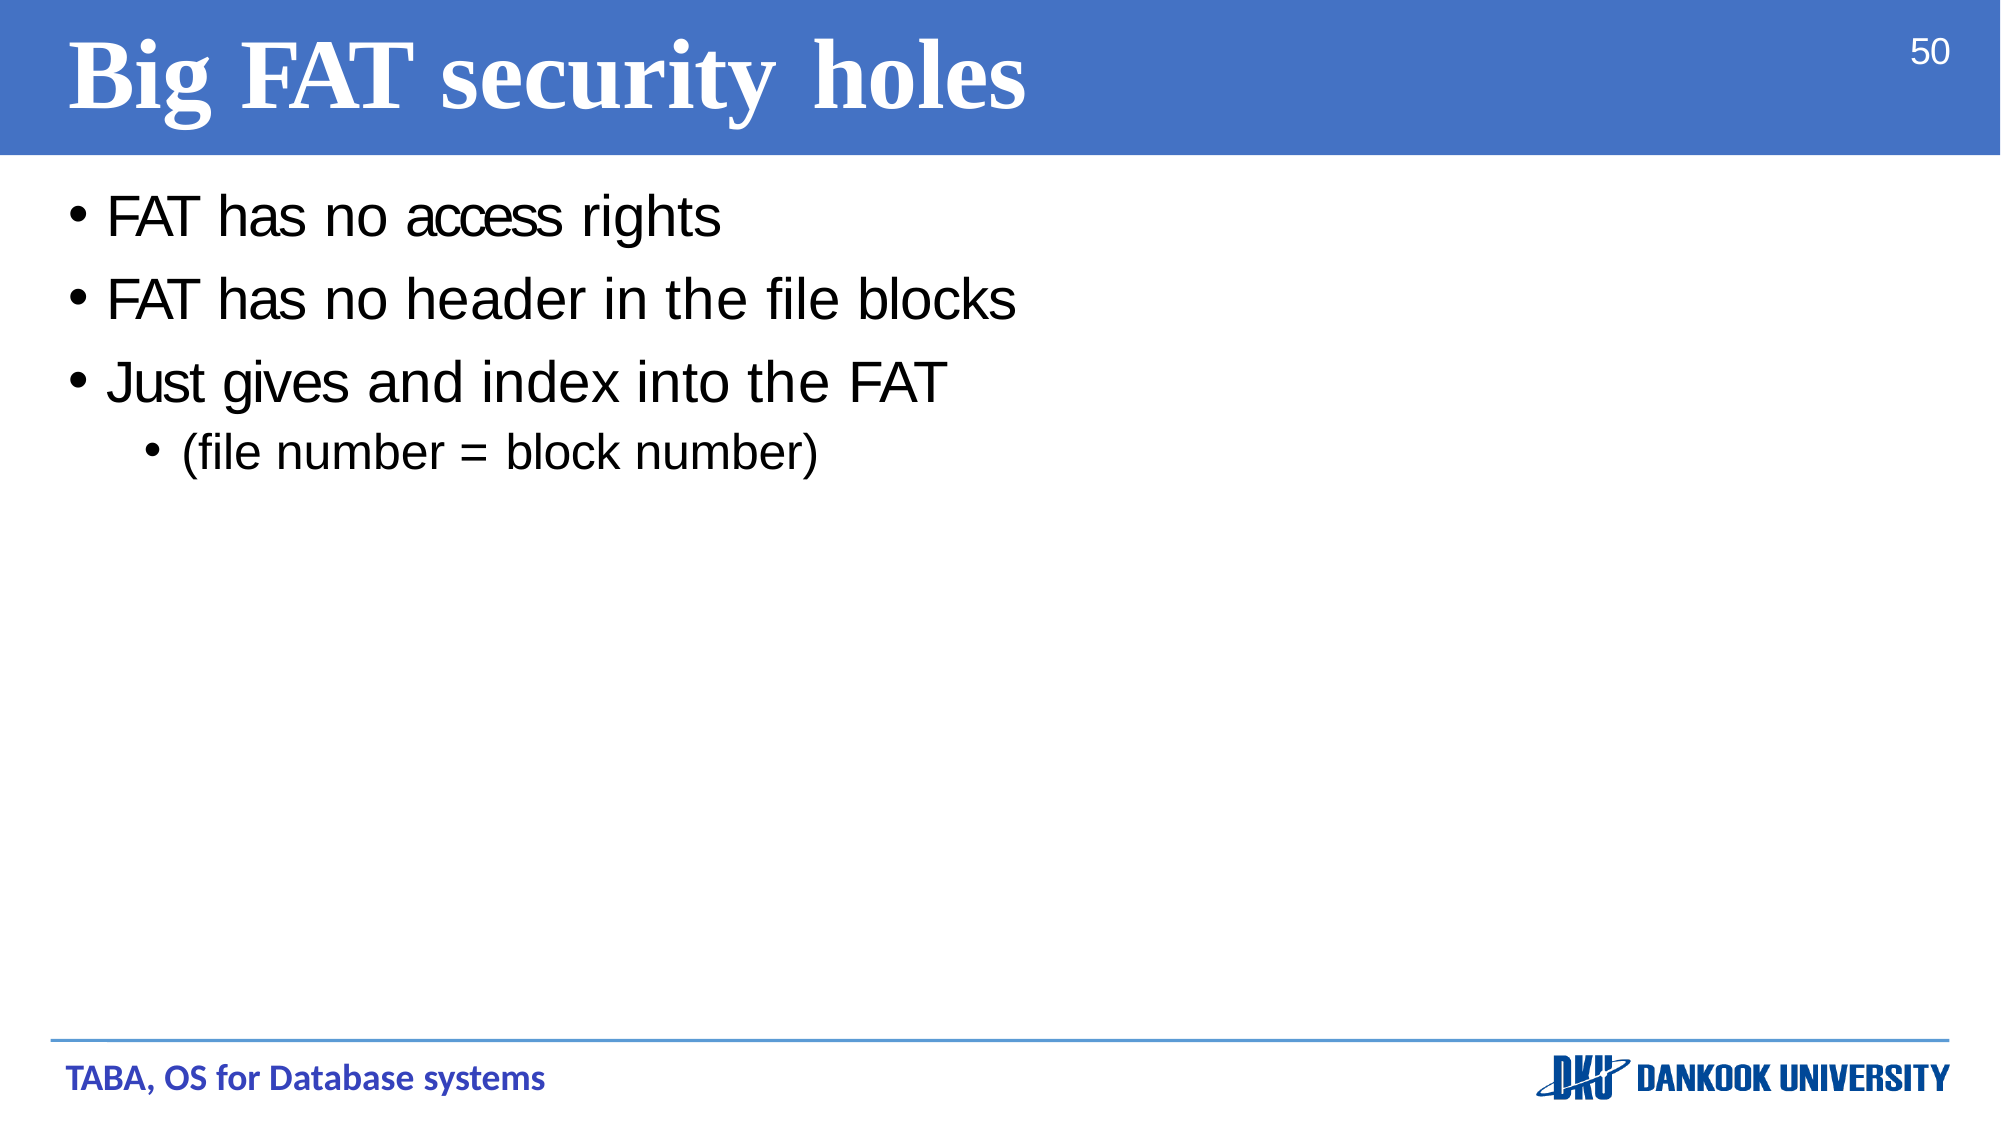

# Big	FAT security	holes
50
FAT has no access rights
FAT has no header in the file blocks
Just gives and index into the FAT
(file number = block number)
TABA, OS for Database systems